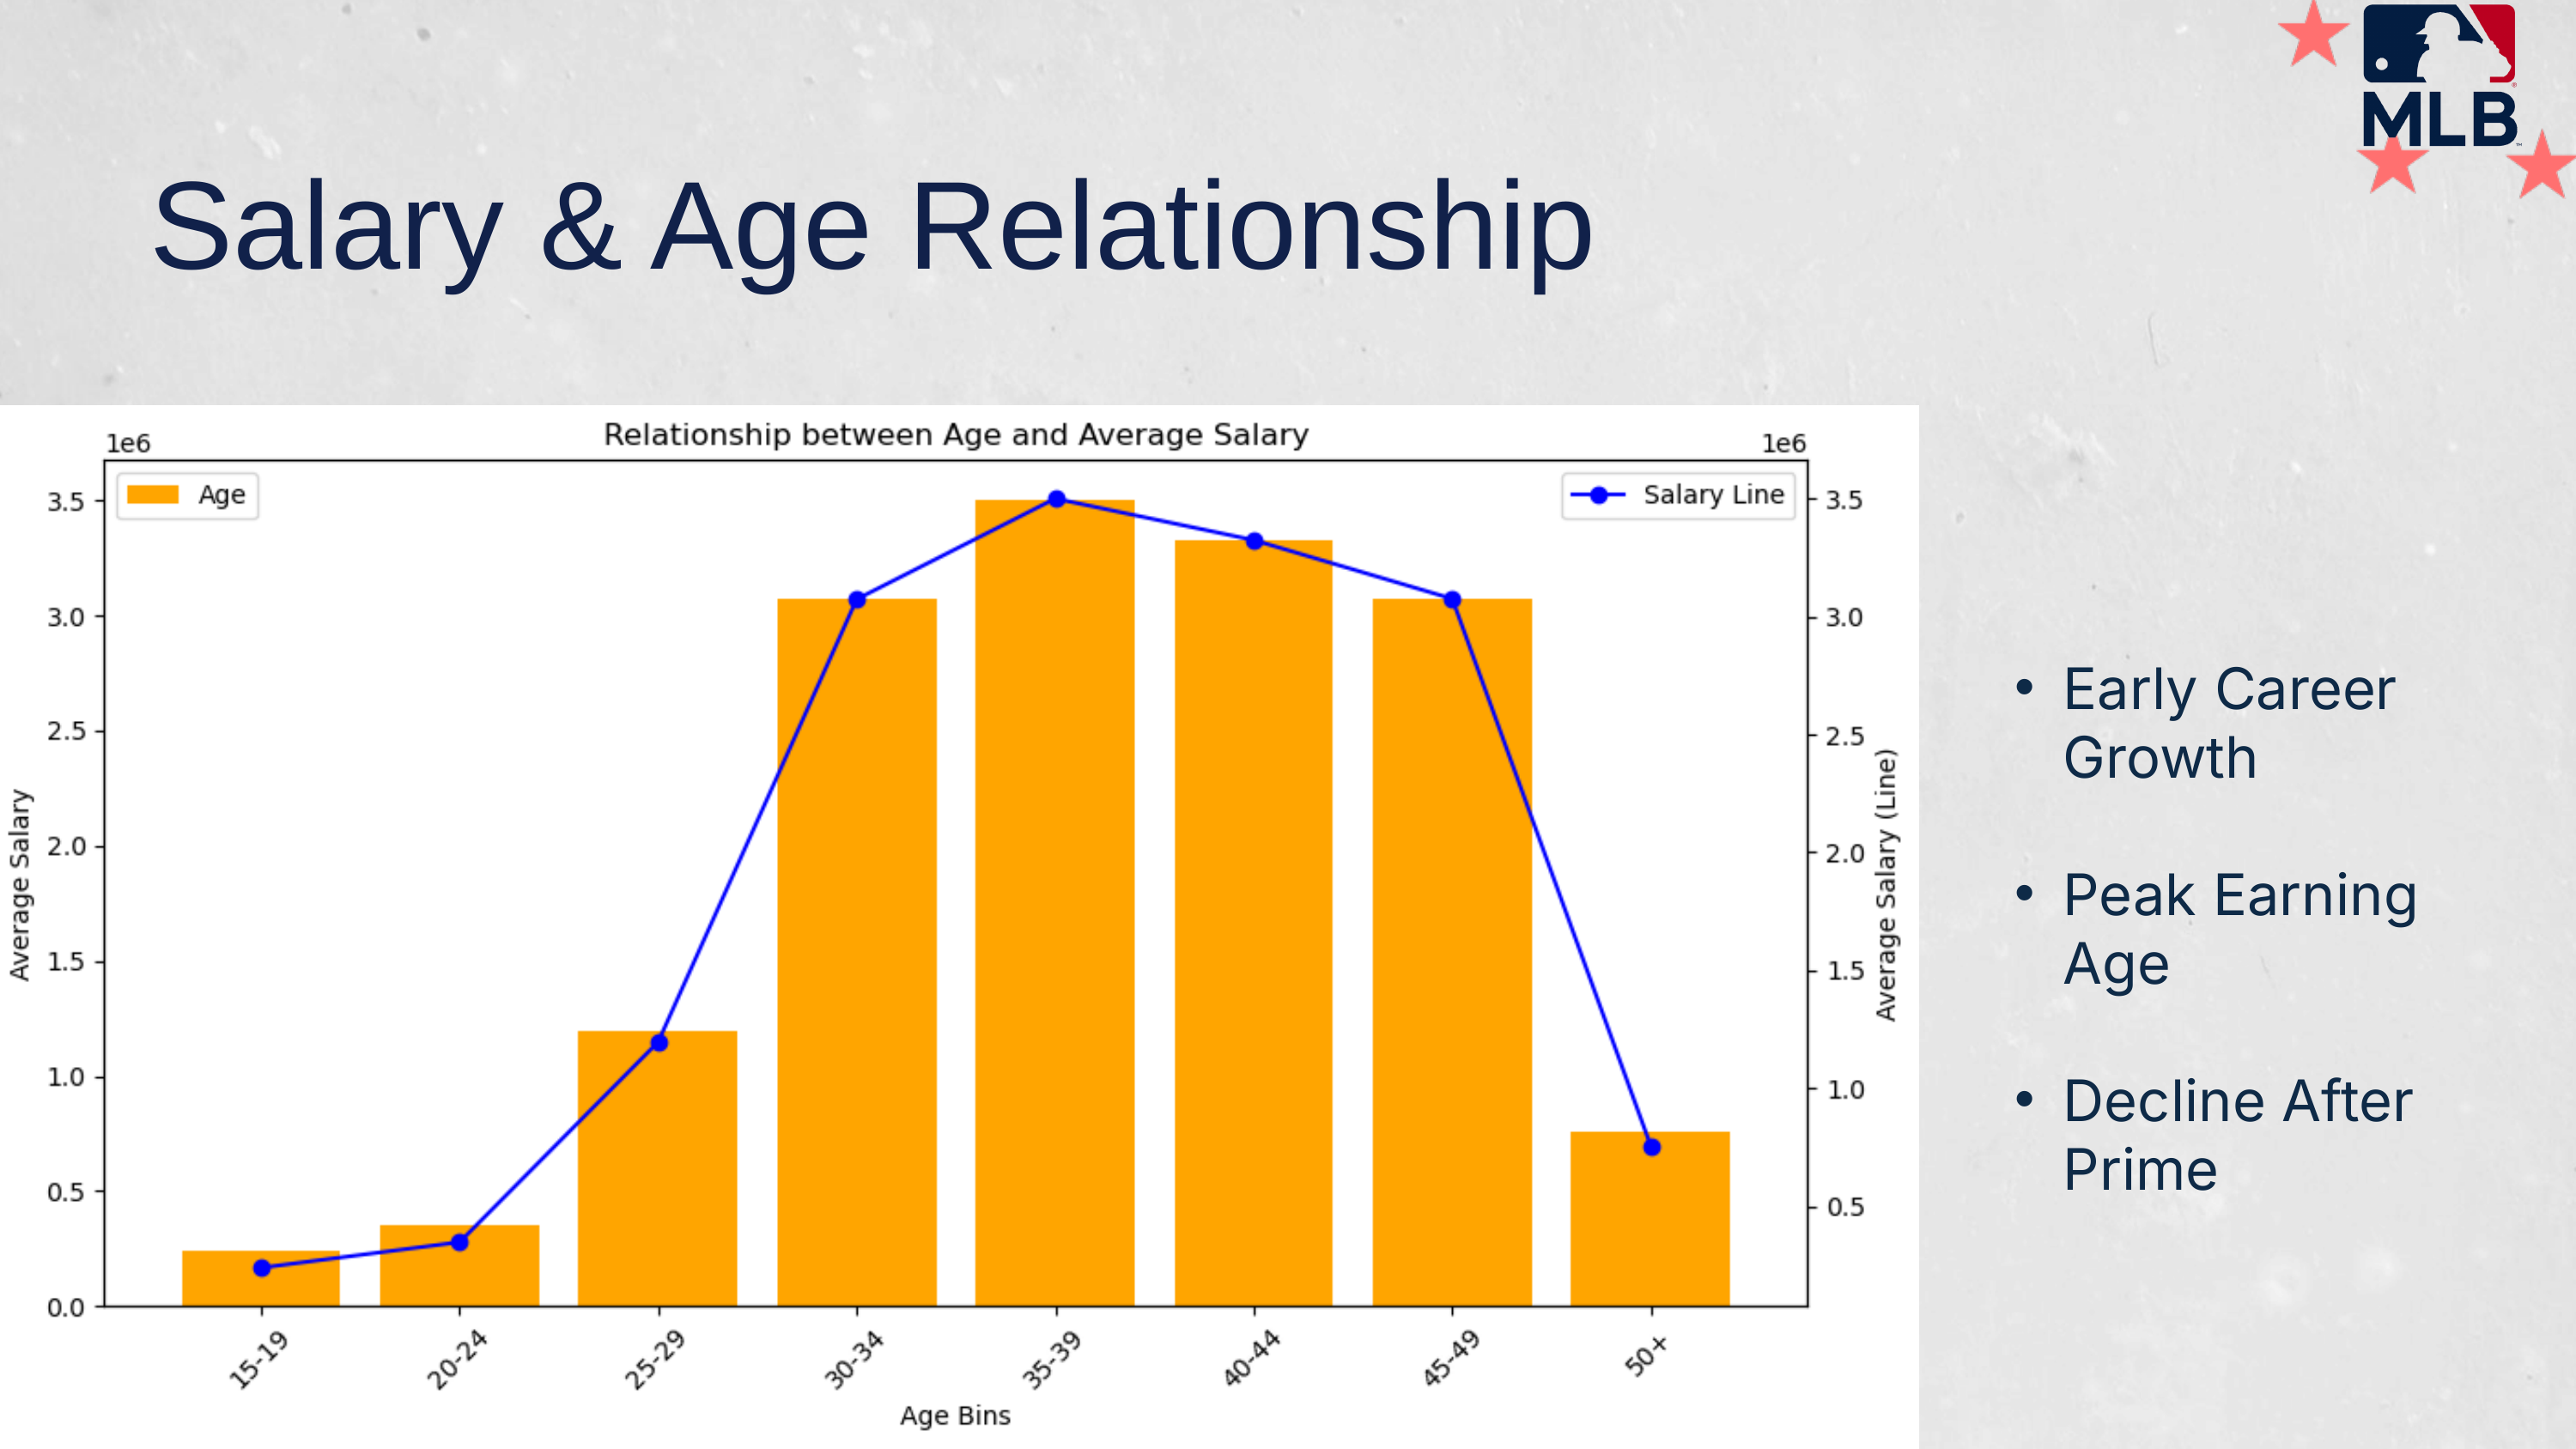

Salary & Age Relationship

Early Career Growth

Peak Earning Age

Decline After Prime